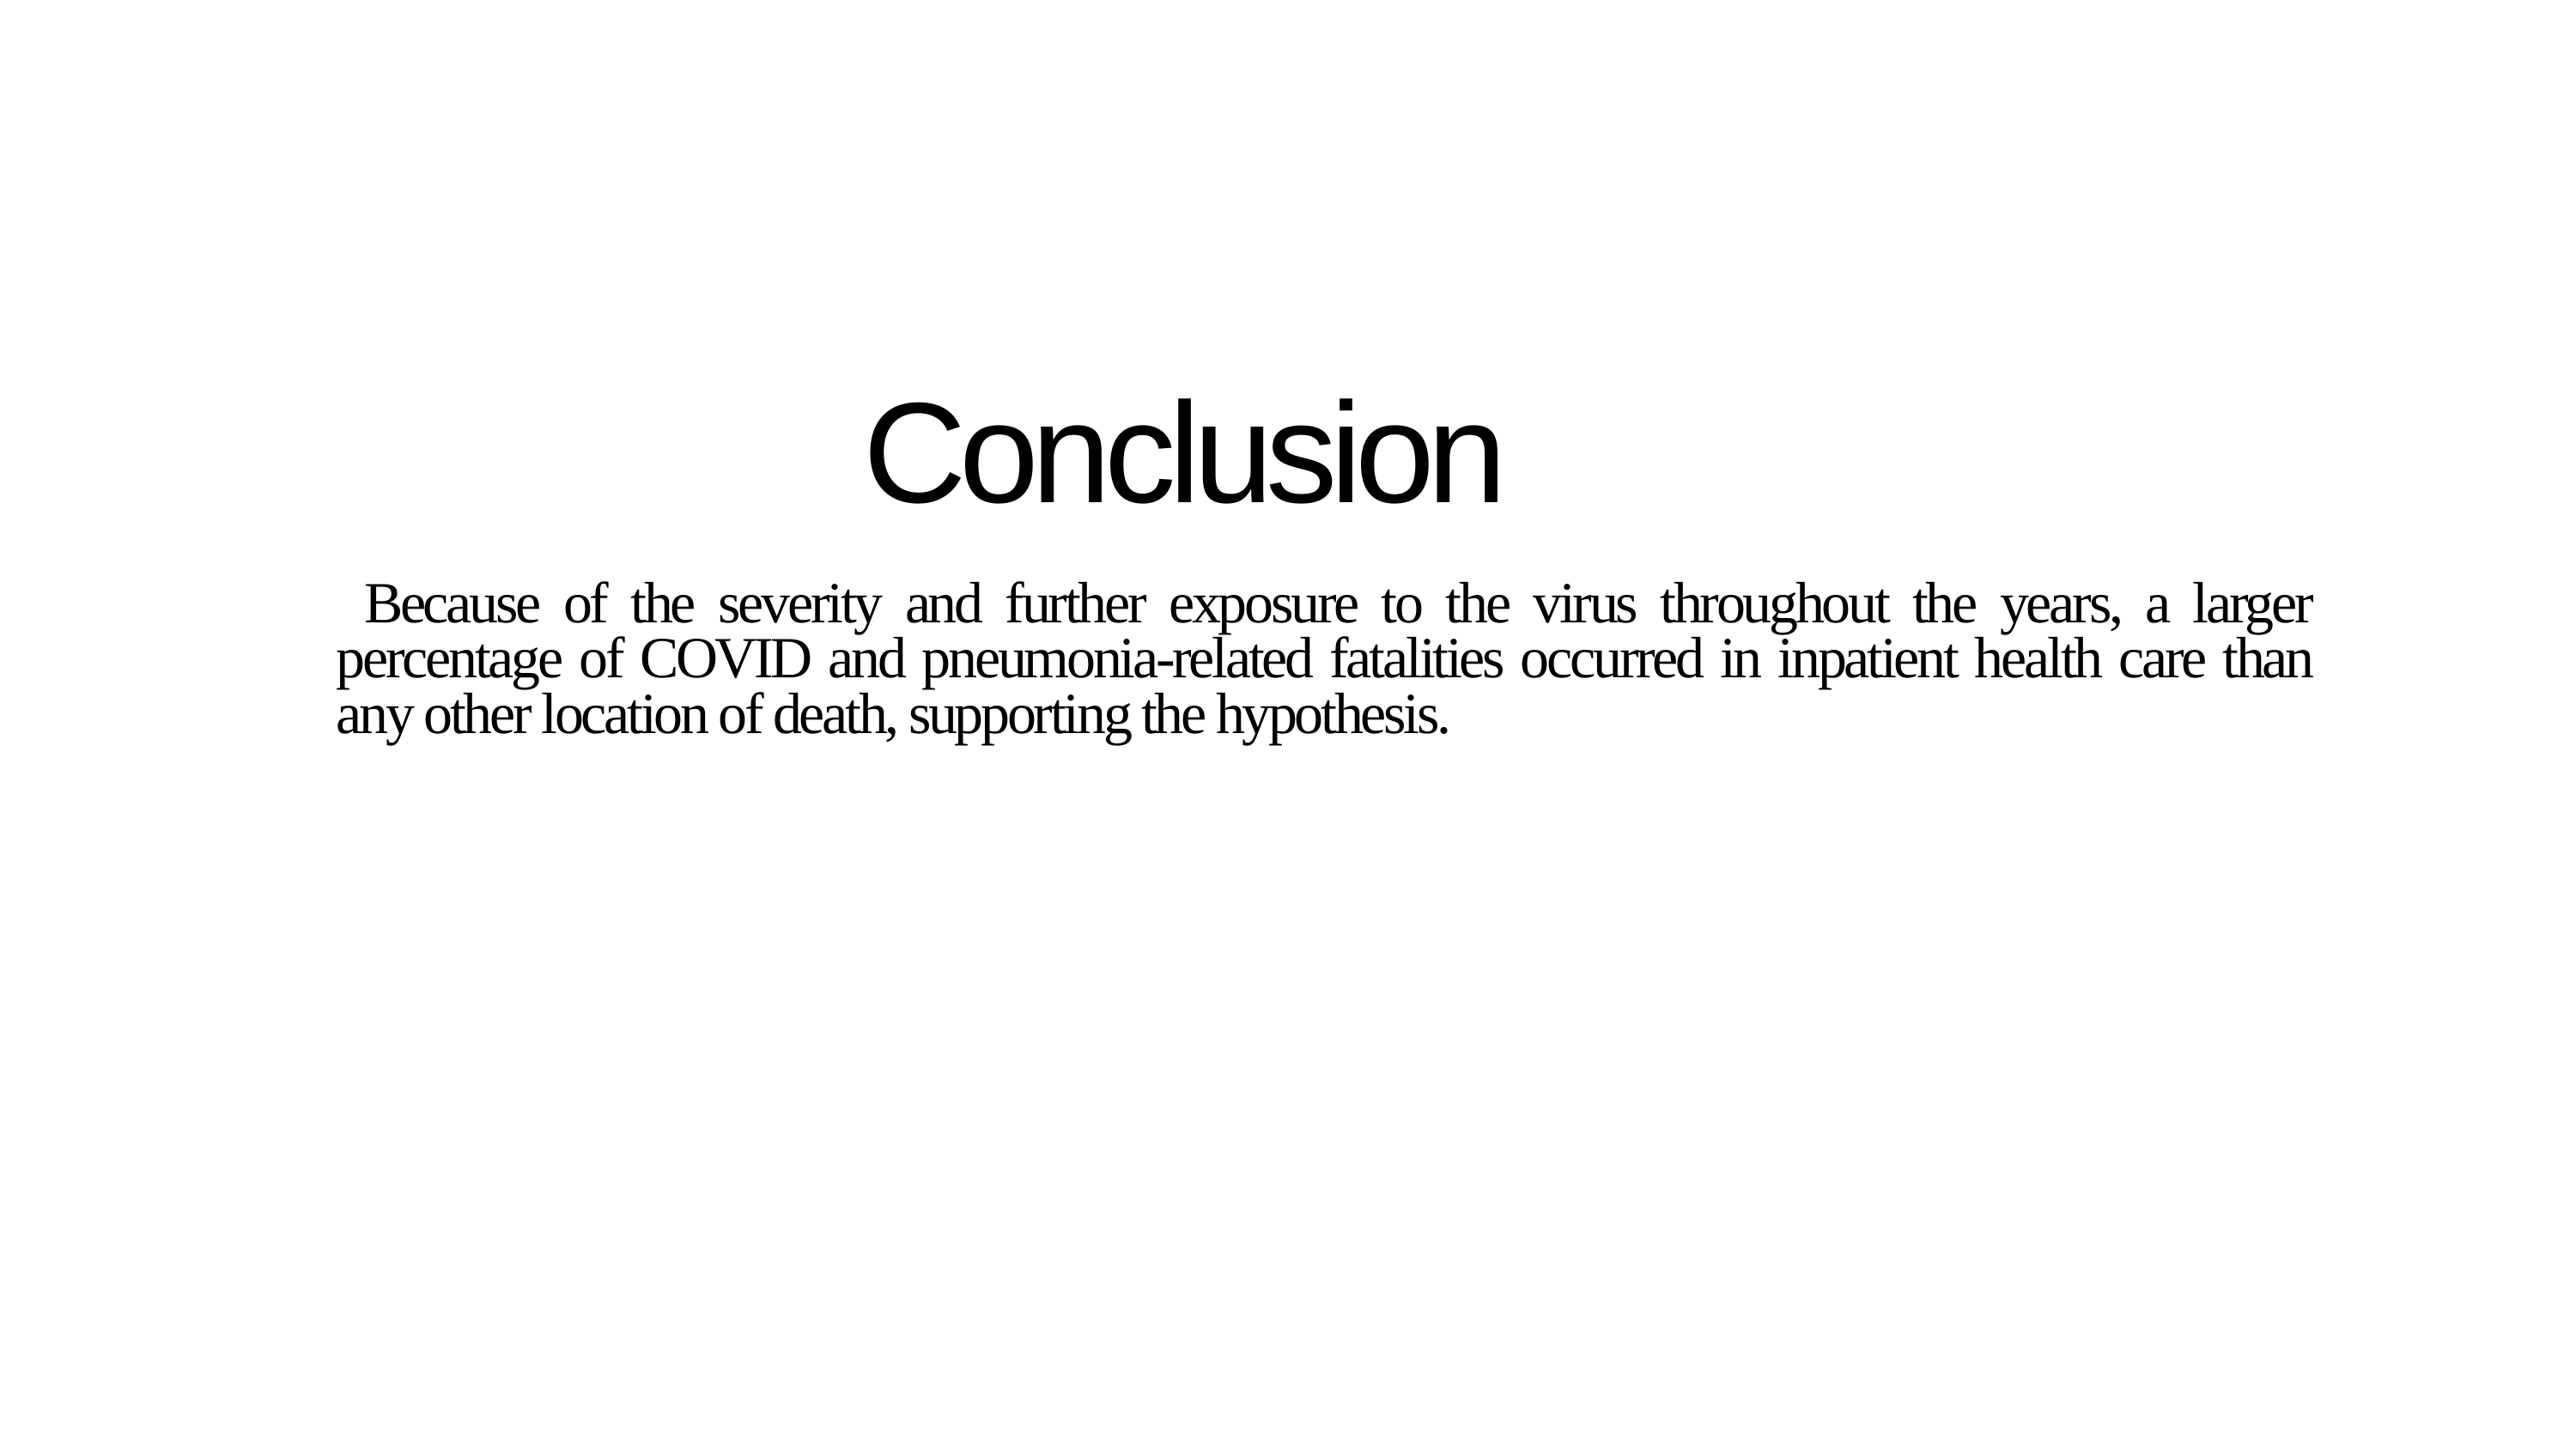

Conclusion

 Because of the severity and further exposure to the virus throughout the years, a larger percentage of COVID and pneumonia-related fatalities occurred in inpatient health care than any other location of death, supporting the hypothesis.